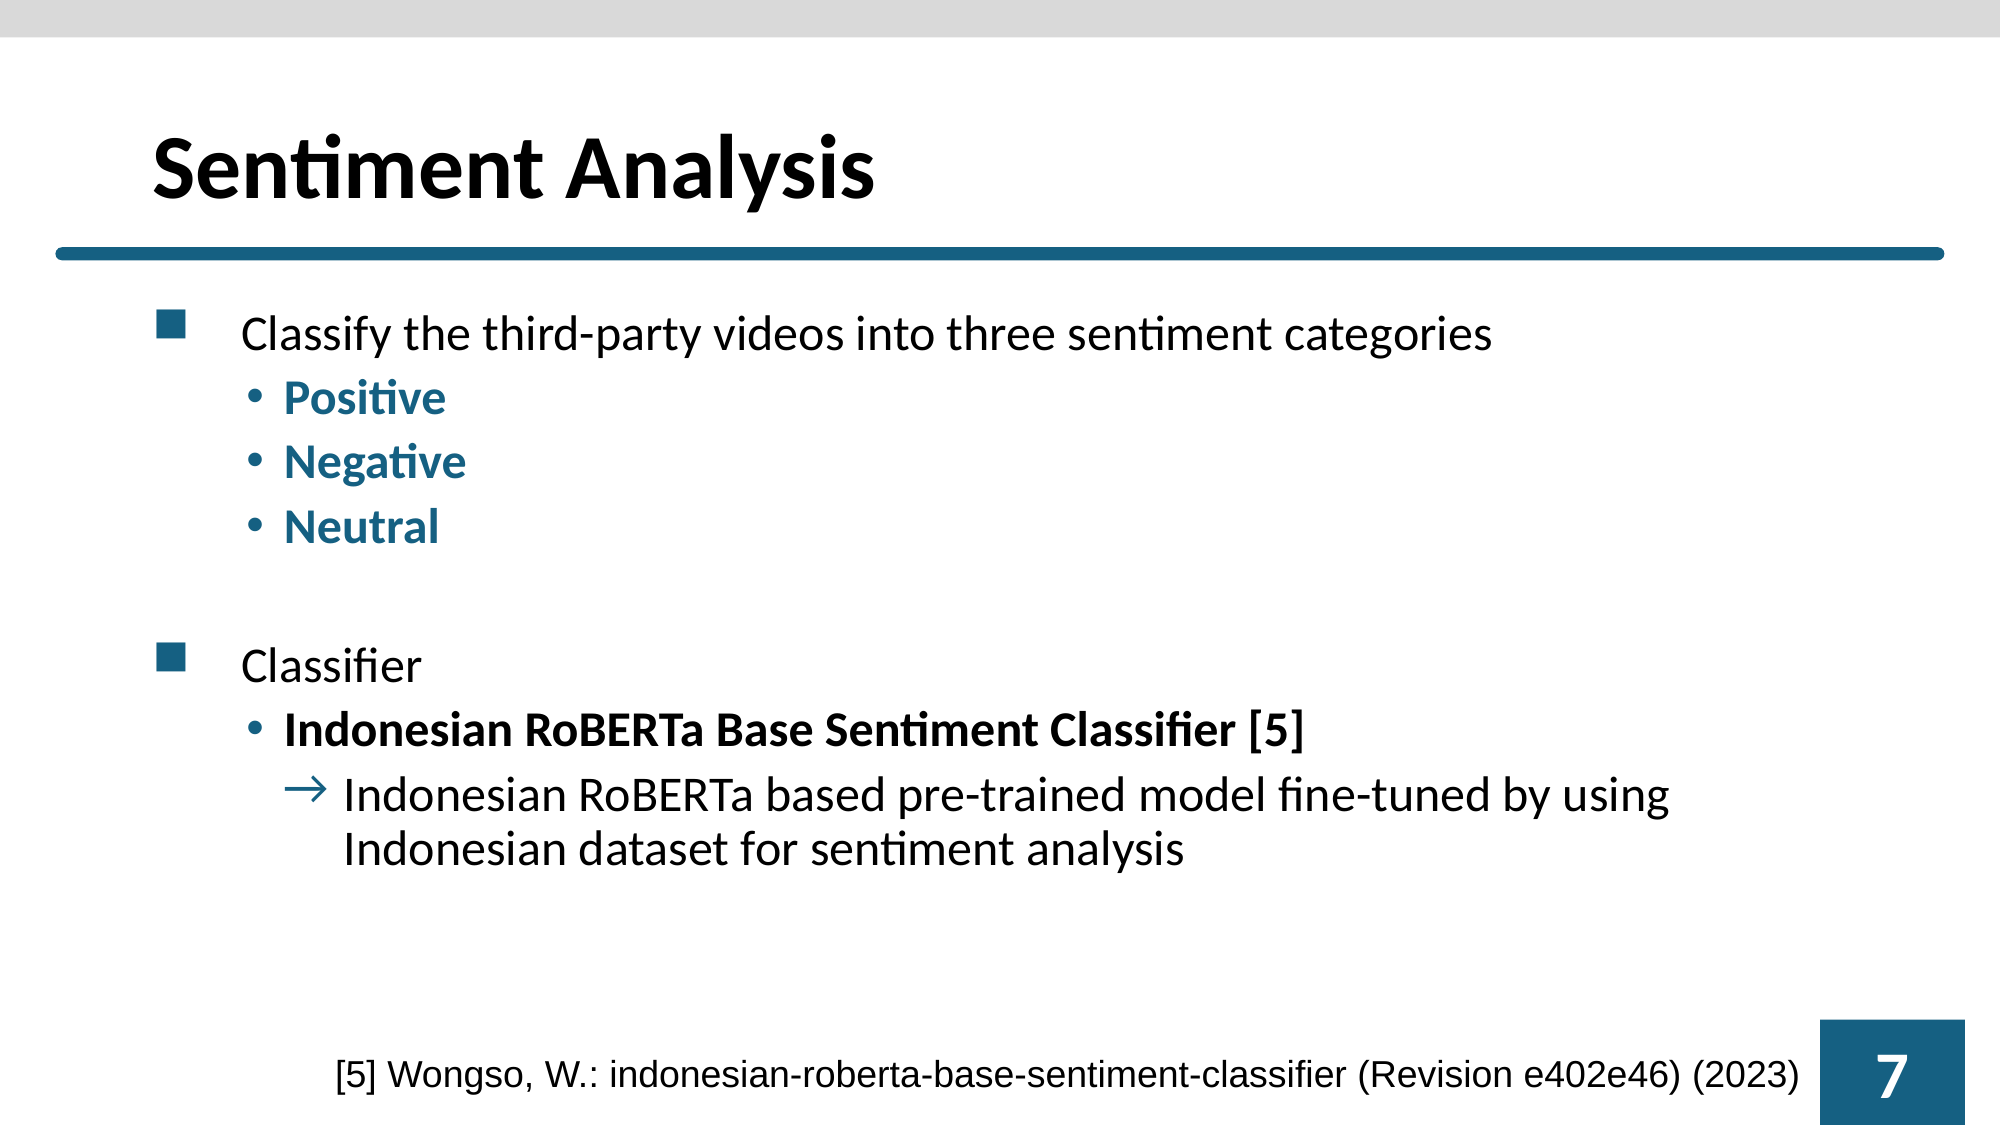

# Sentiment Analysis

Classify the third-party videos into three sentiment categories
Positive
Negative
Neutral

Classifier
Indonesian RoBERTa Base Sentiment Classifier [5]
Indonesian RoBERTa based pre-trained model fine-tuned by using Indonesian dataset for sentiment analysis

7
[5] Wongso, W.: indonesian-roberta-base-sentiment-classifier (Revision e402e46) (2023)